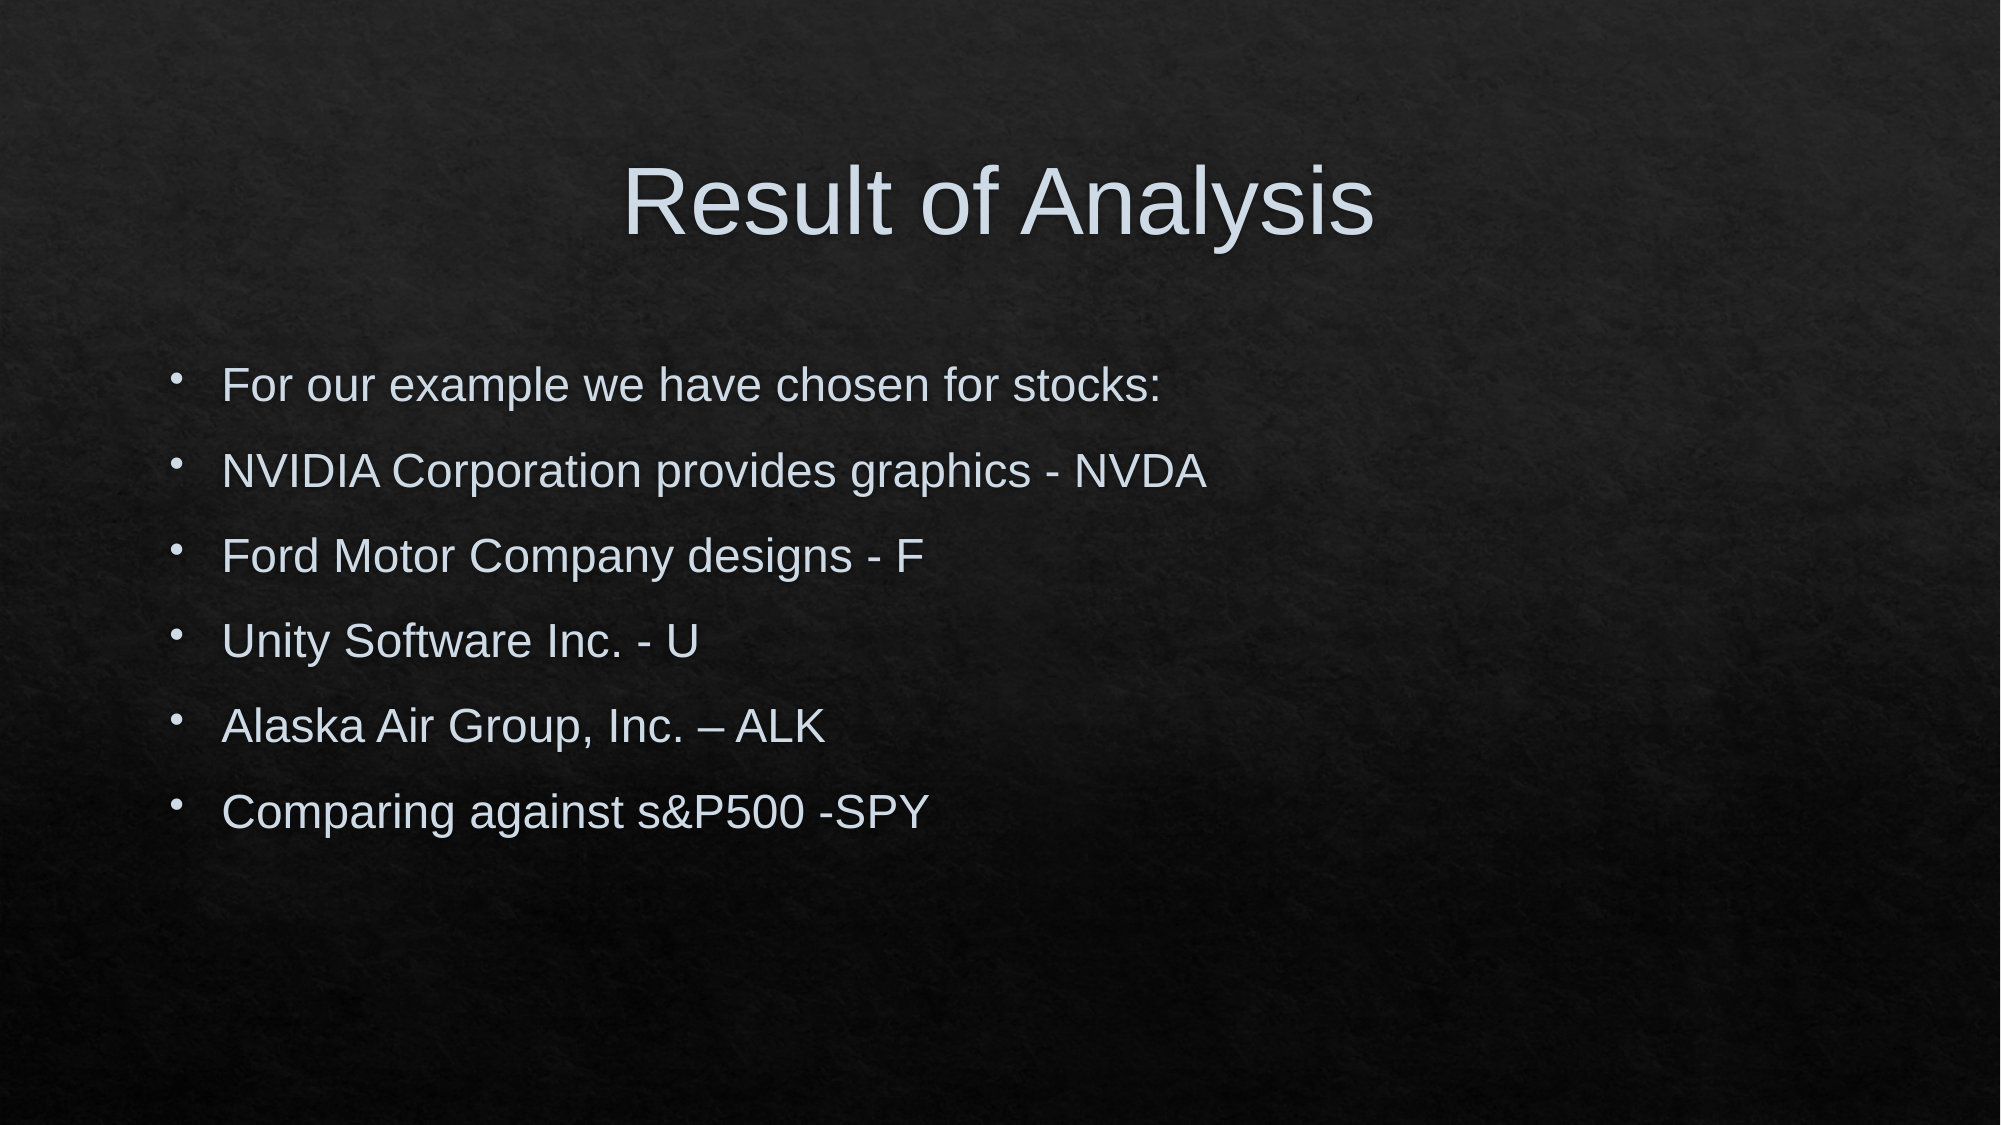

# Result of Analysis
For our example we have chosen for stocks:
NVIDIA Corporation provides graphics - NVDA
Ford Motor Company designs - F
Unity Software Inc. - U
Alaska Air Group, Inc. – ALK
Comparing against s&P500 -SPY